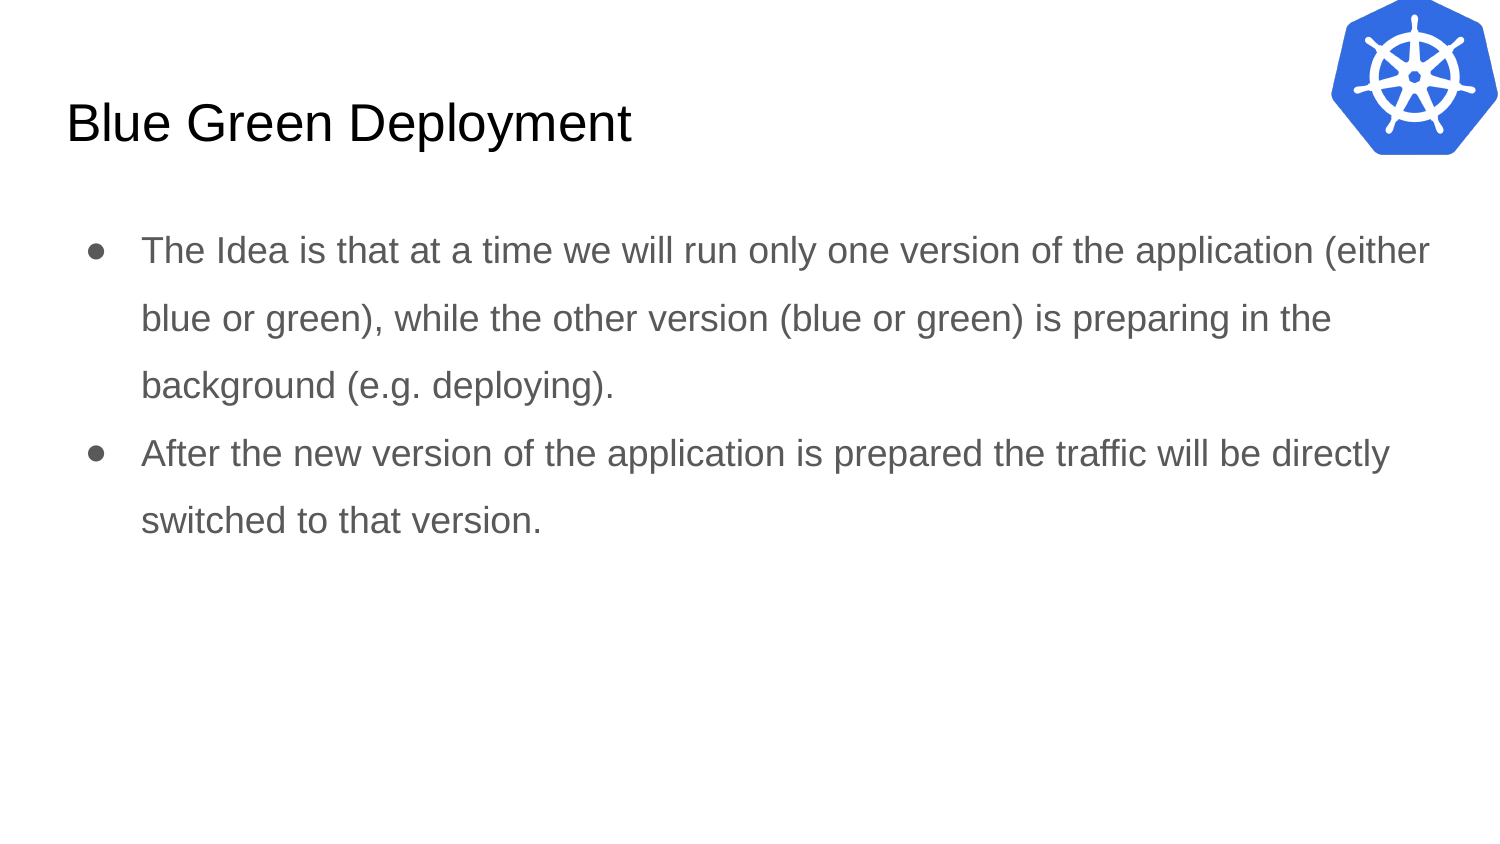

# Blue Green Deployment
The Idea is that at a time we will run only one version of the application (either blue or green), while the other version (blue or green) is preparing in the background (e.g. deploying).
After the new version of the application is prepared the traffic will be directly switched to that version.